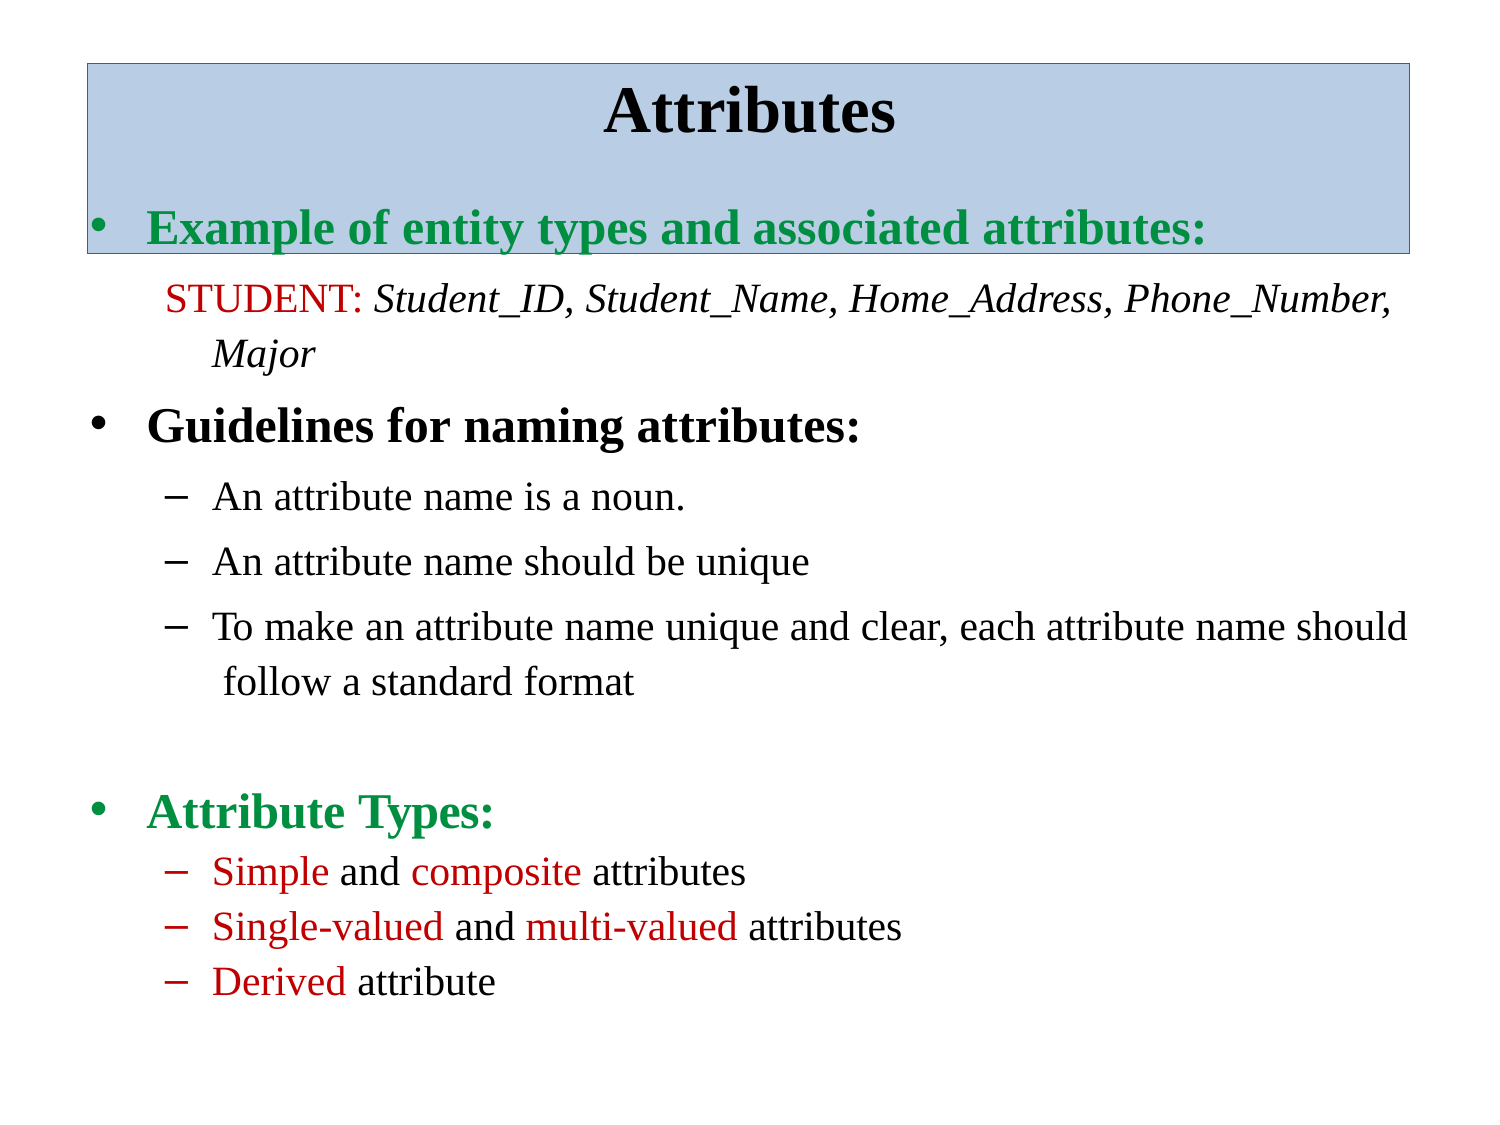

# Attributes
Example of entity types and associated attributes:
STUDENT: Student_ID, Student_Name, Home_Address, Phone_Number,  Major
Guidelines for naming attributes:
An attribute name is a noun.
An attribute name should be unique
To make an attribute name unique and clear, each attribute name should  follow a standard format

Attribute Types:
Simple and composite attributes
Single-valued and multi-valued attributes
Derived attribute